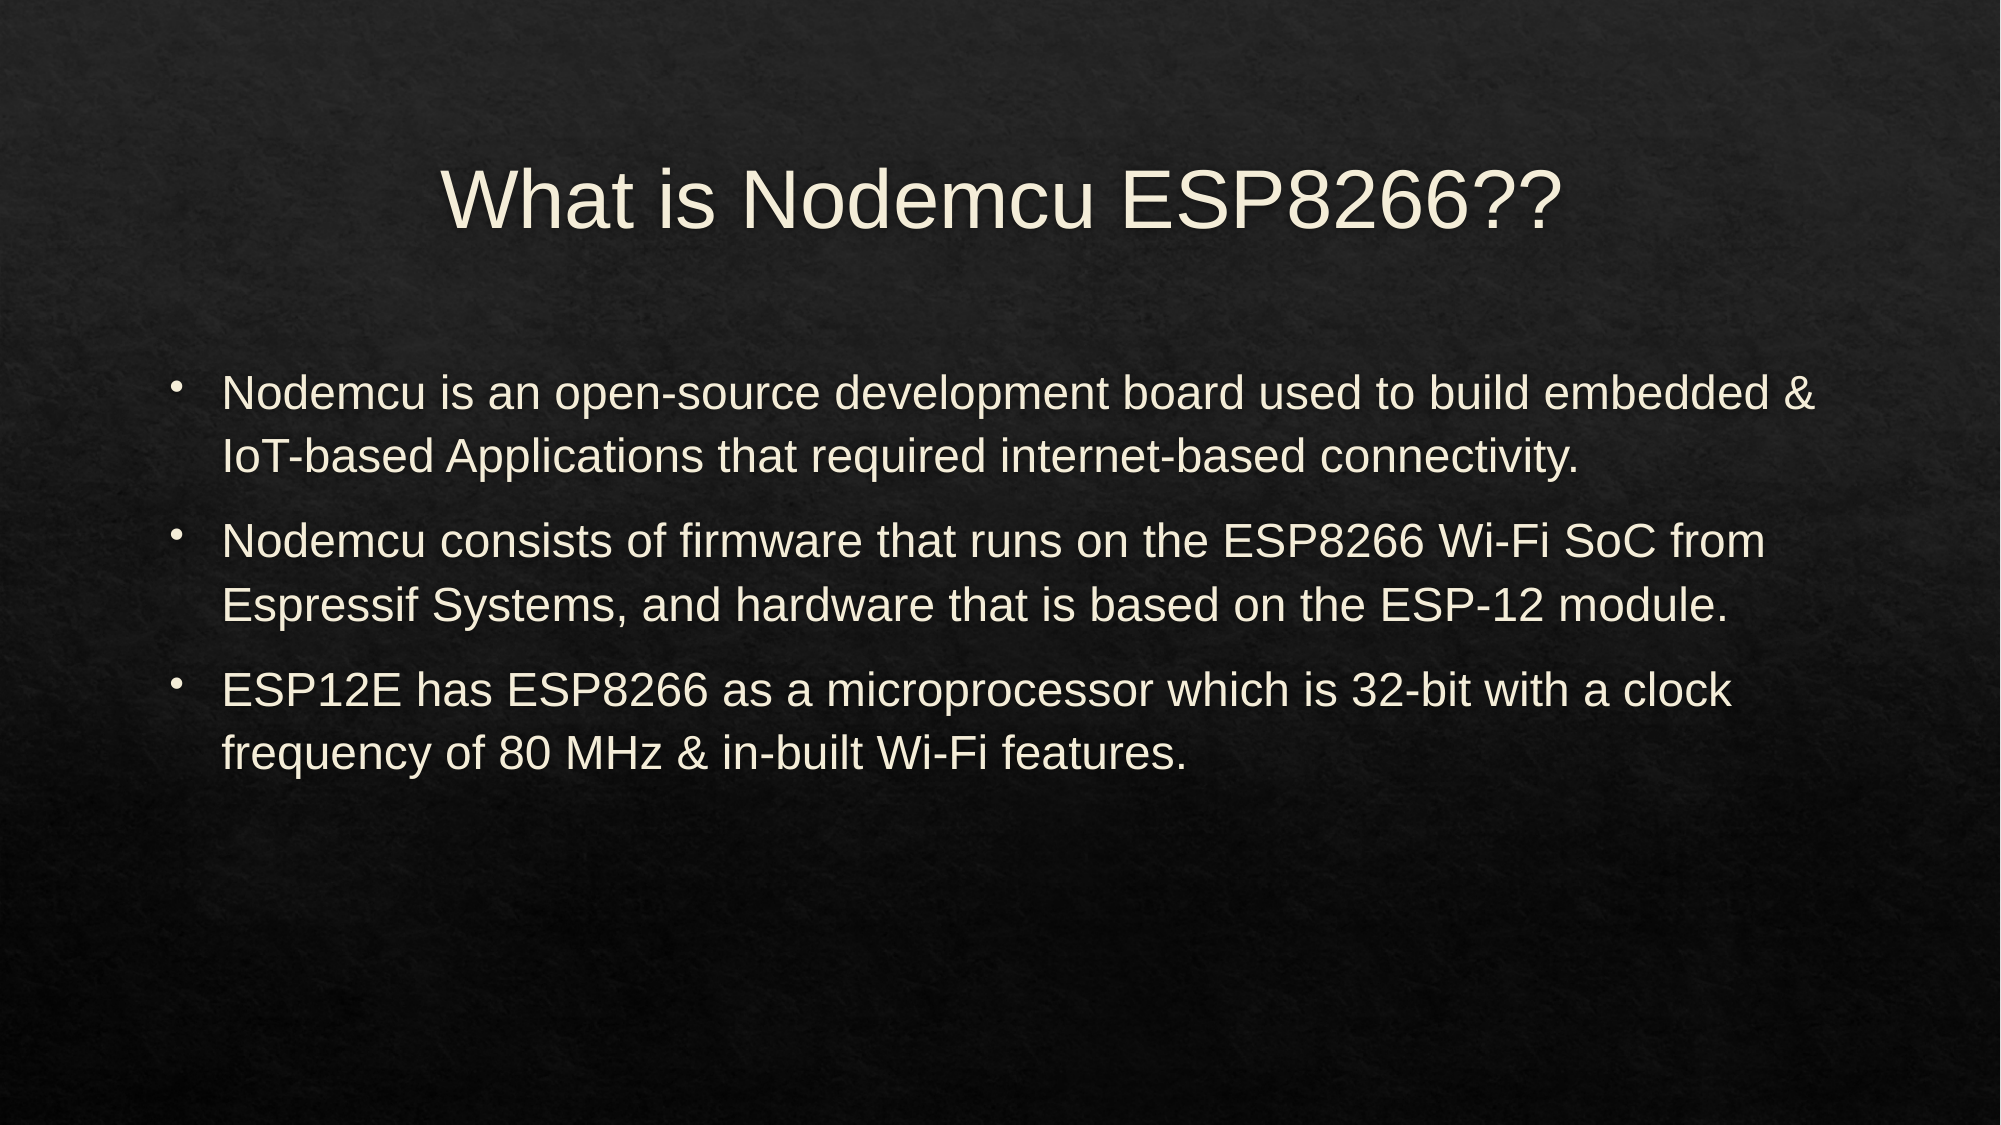

# What is Nodemcu ESP8266??
Nodemcu is an open-source development board used to build embedded & IoT-based Applications that required internet-based connectivity.
Nodemcu consists of firmware that runs on the ESP8266 Wi-Fi SoC from Espressif Systems, and hardware that is based on the ESP-12 module.
ESP12E has ESP8266 as a microprocessor which is 32-bit with a clock frequency of 80 MHz & in-built Wi-Fi features.